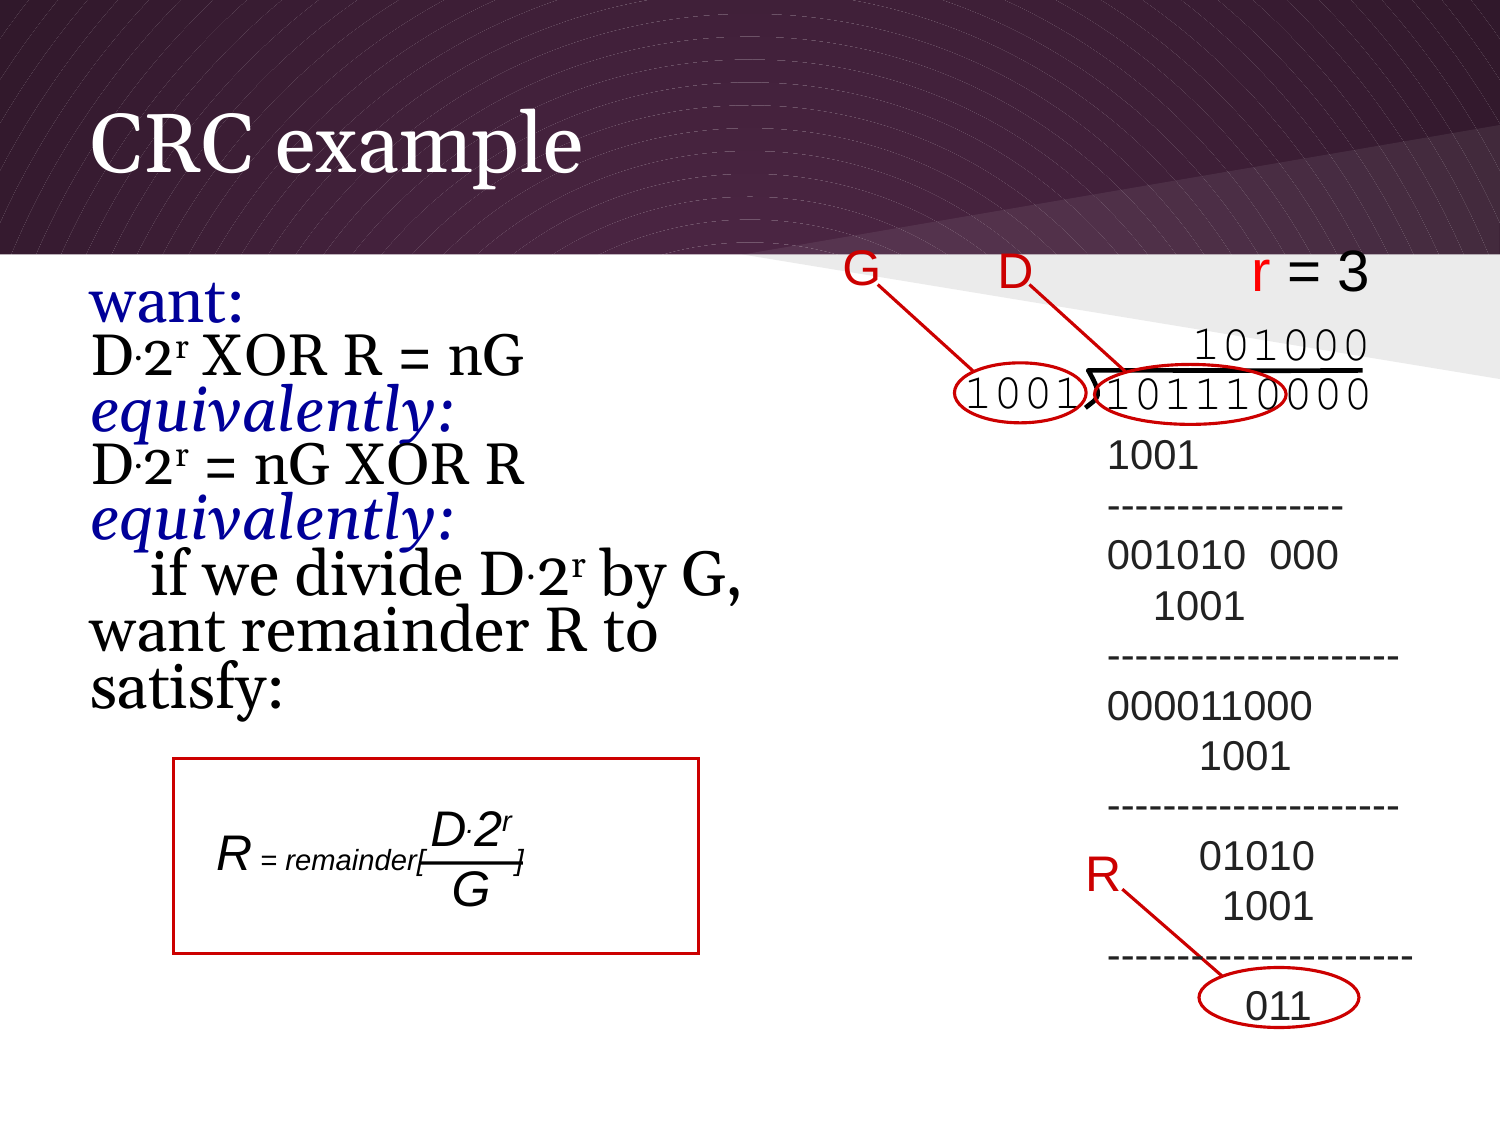

# CRC example
r = 3
G

D

want:
D.2r XOR R = nG
equivalently:
D.2r = nG XOR R
equivalently:
    if we divide D.2r by G, want remainder R to satisfy:
1
01000
1001
101110000

1001
-----------------
001010  000
    1001
---------------------
000011000
        1001
---------------------
        01010
          1001
----------------------
            011

D.2r
G
R = remainder[           ]
R